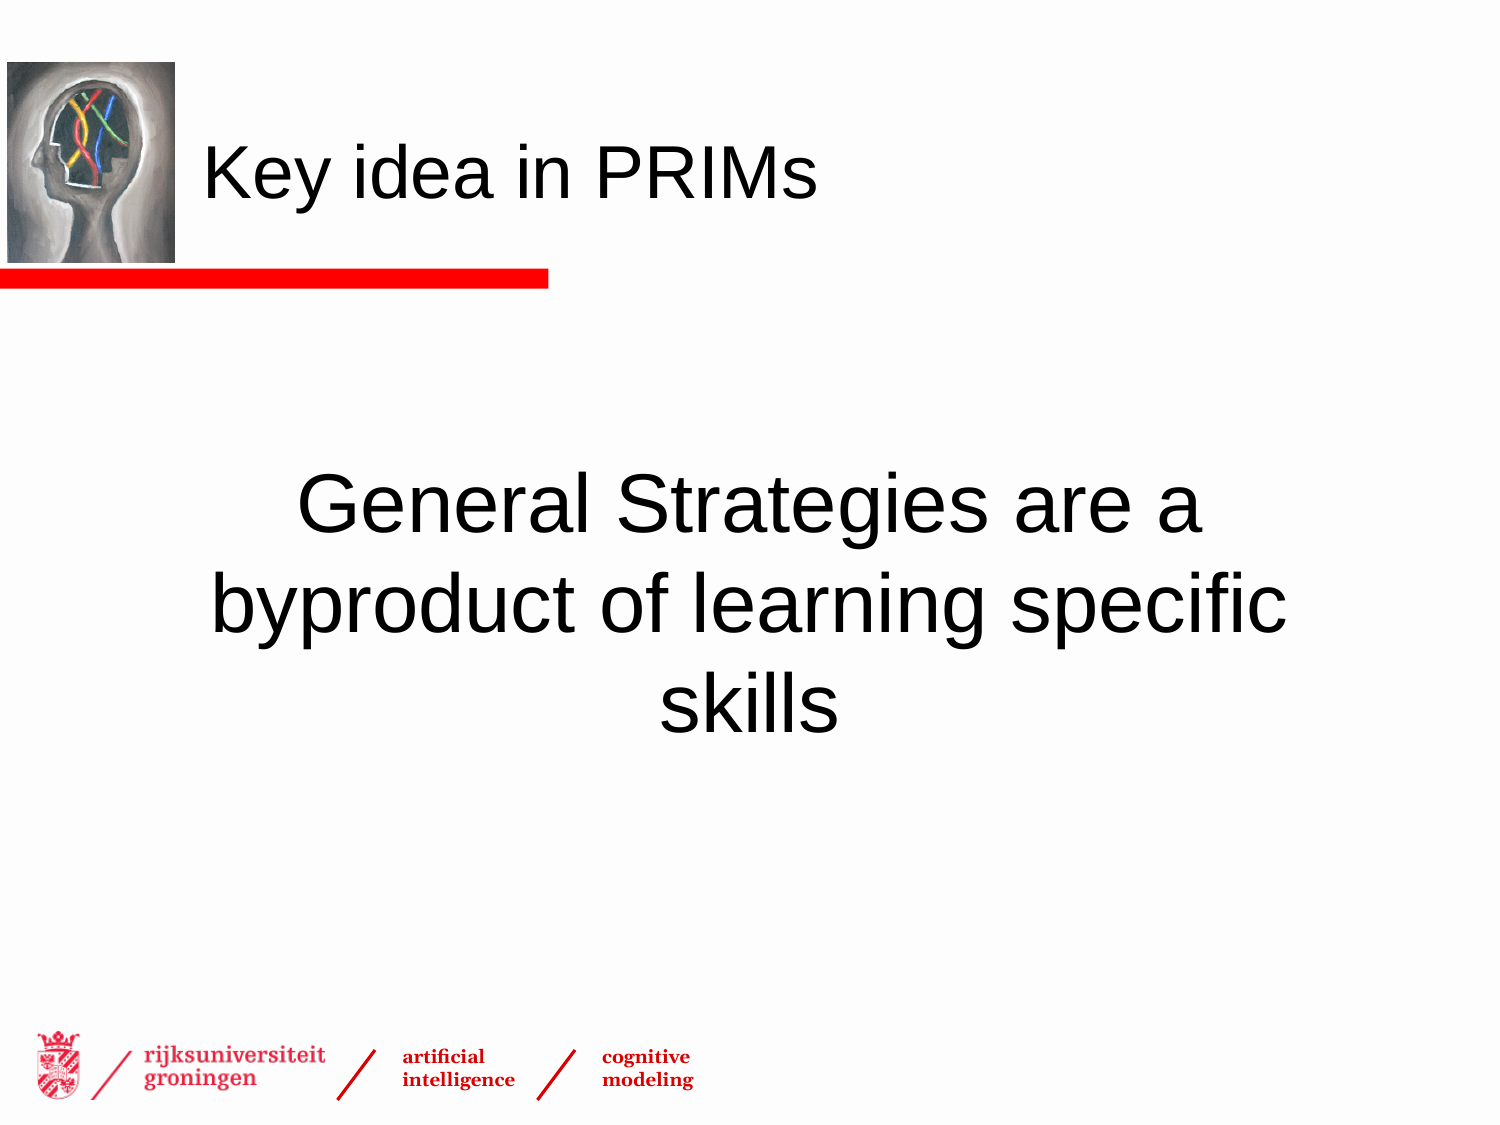

# Key idea in PRIMs

General Strategies are a byproduct of learning specific skills